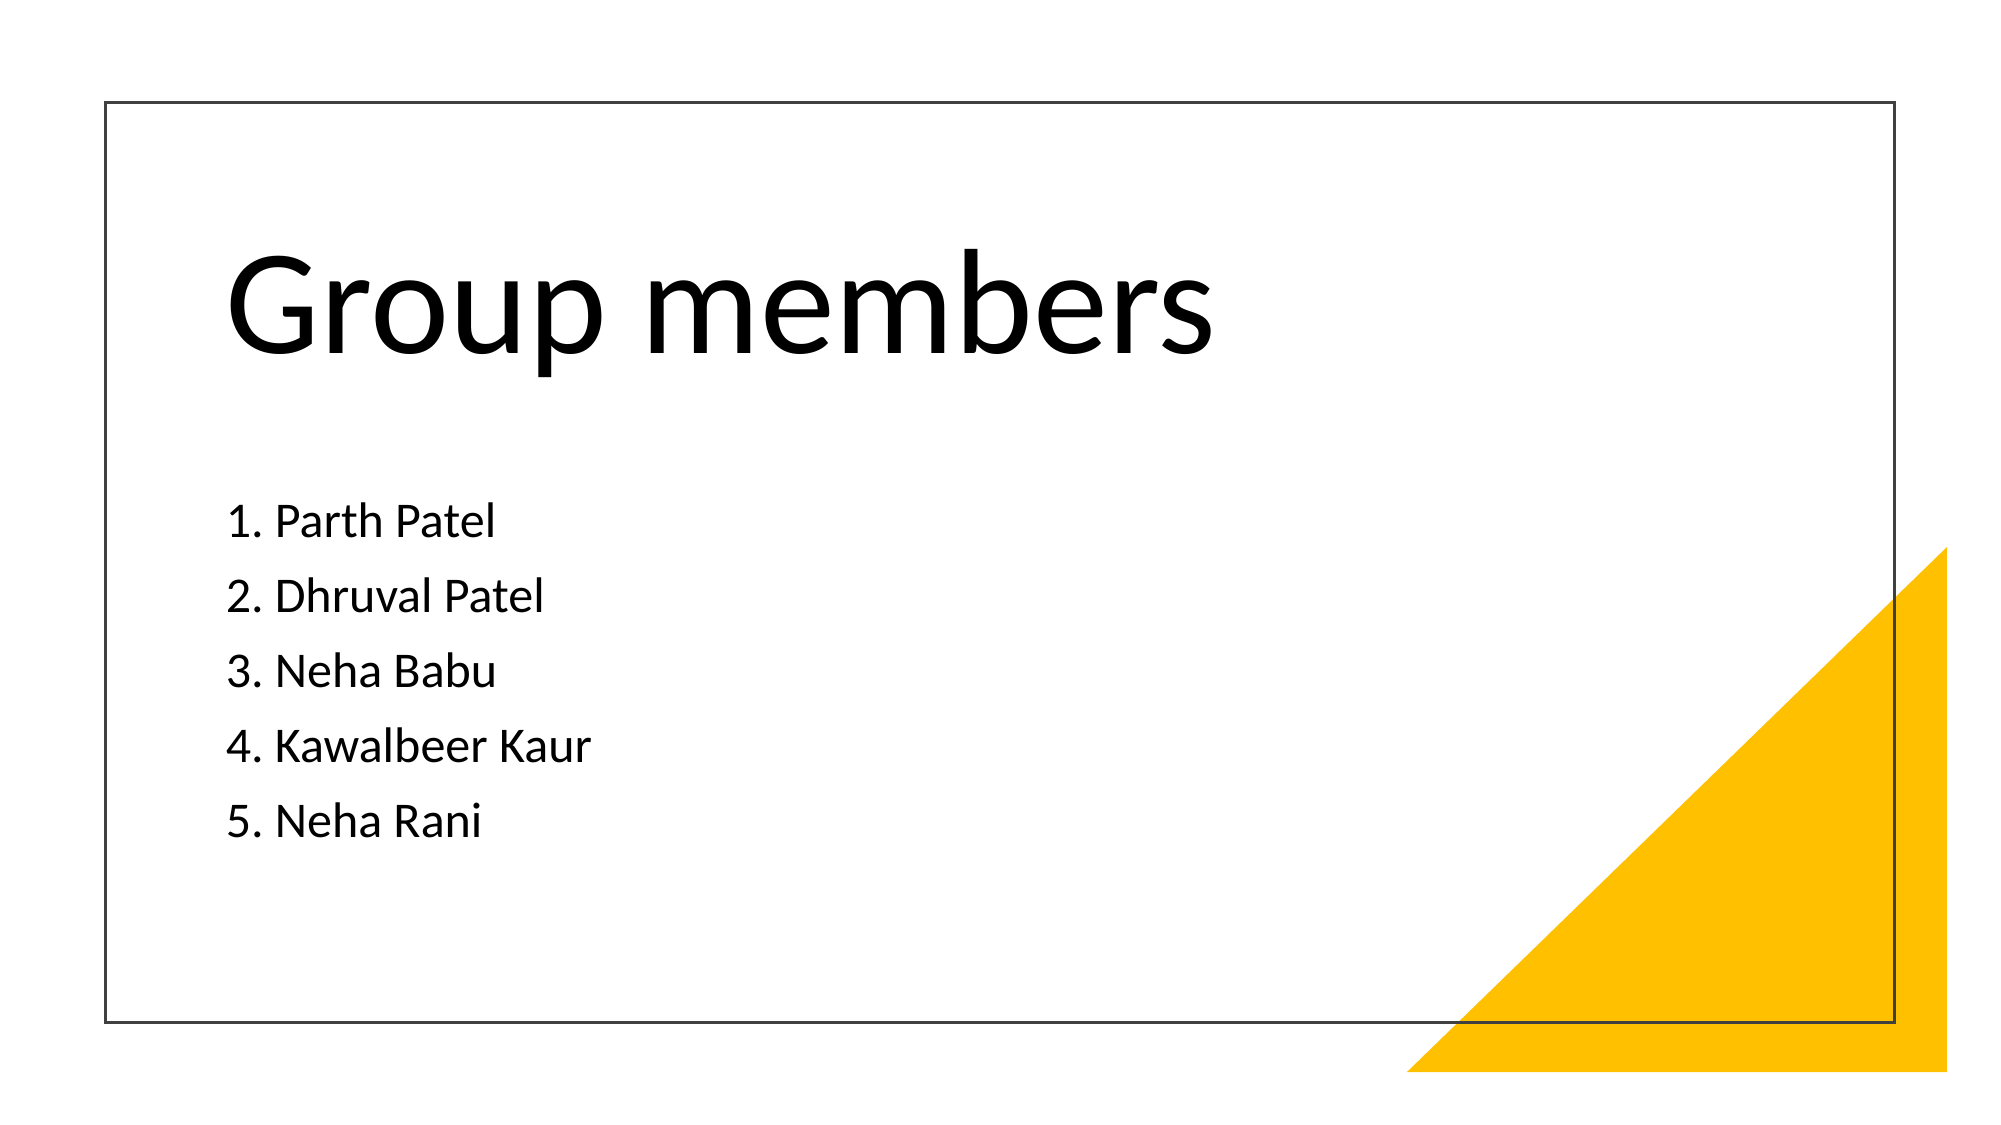

# Group members
1. Parth Patel
2. Dhruval Patel
3. Neha Babu
4. Kawalbeer Kaur
5. Neha Rani